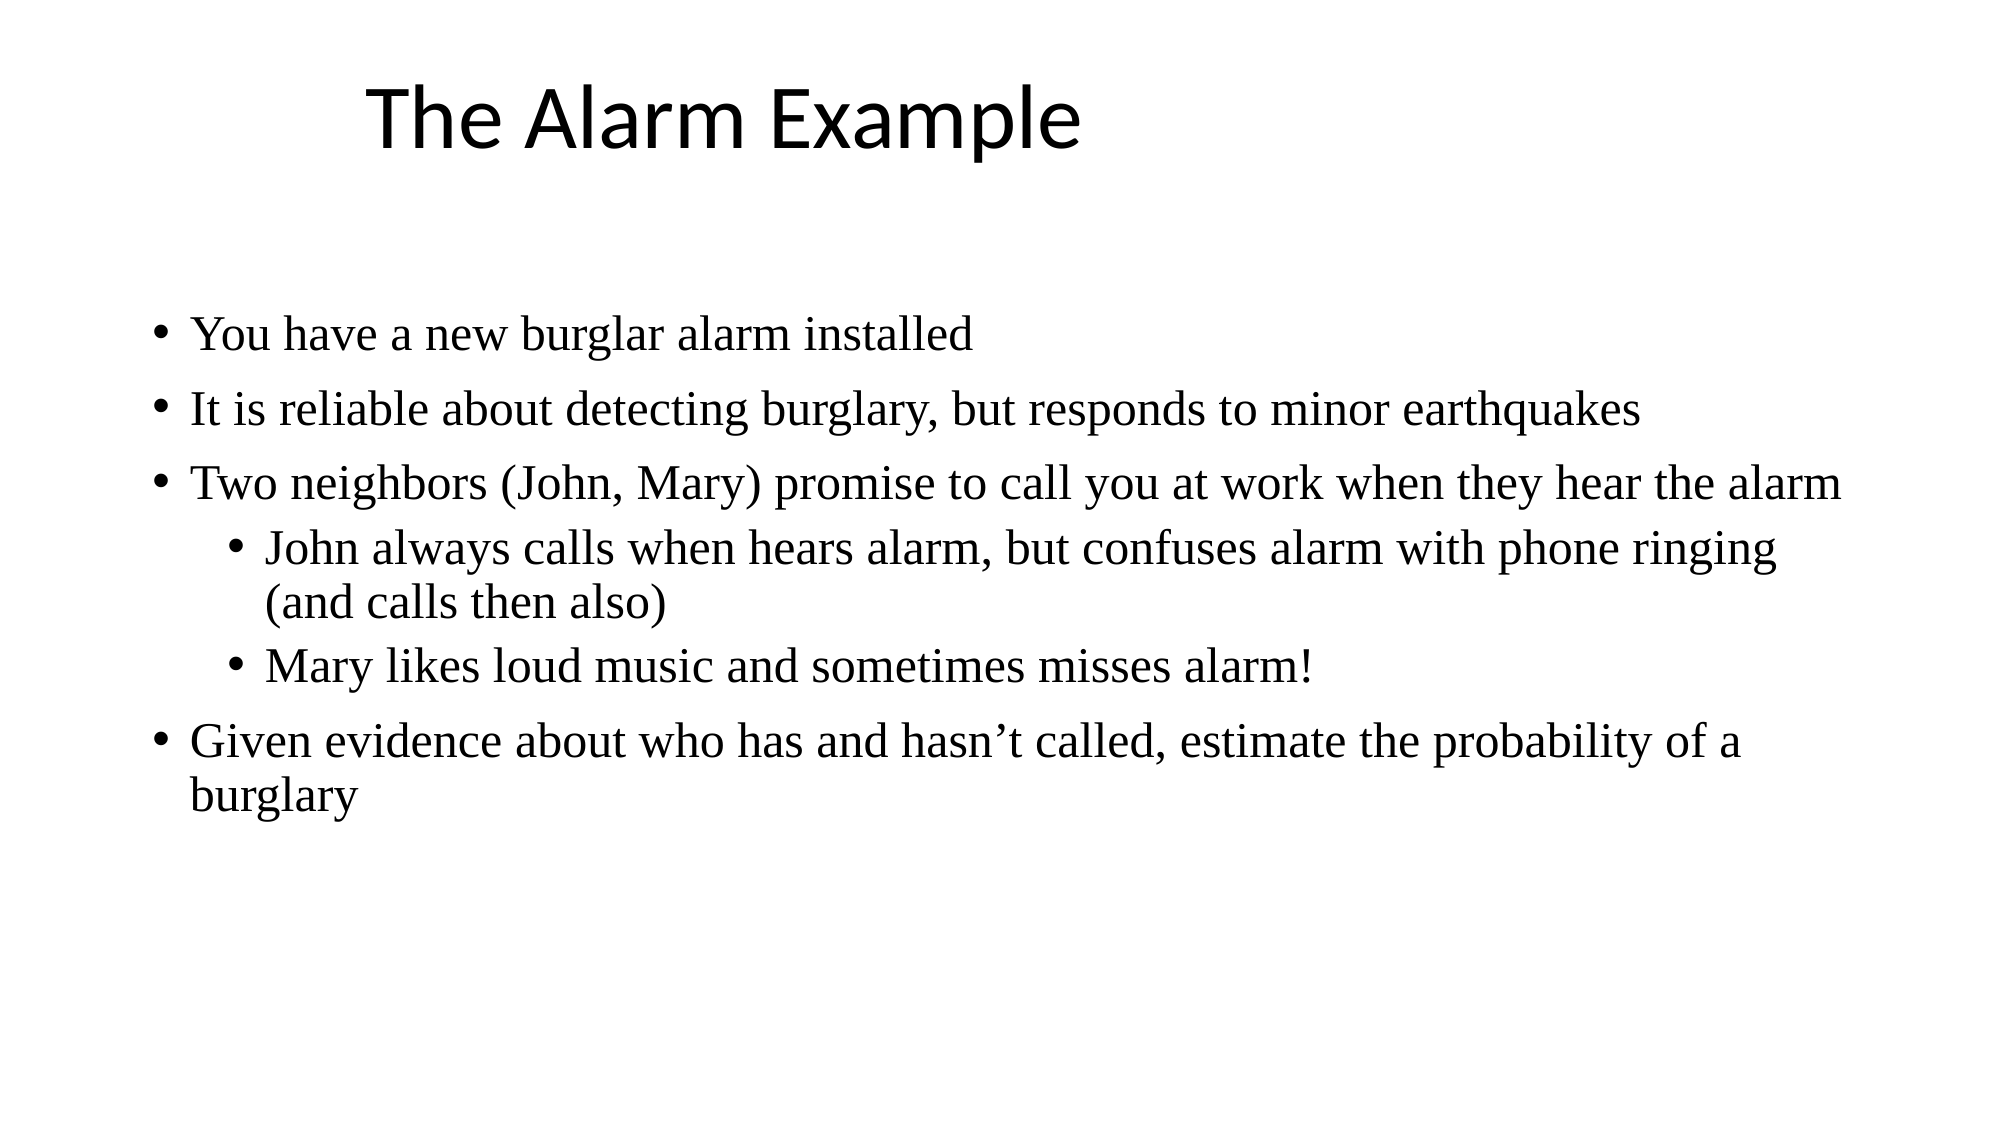

# The Alarm Example
You have a new burglar alarm installed
It is reliable about detecting burglary, but responds to minor earthquakes
Two neighbors (John, Mary) promise to call you at work when they hear the alarm
John always calls when hears alarm, but confuses alarm with phone ringing (and calls then also)
Mary likes loud music and sometimes misses alarm!
Given evidence about who has and hasn’t called, estimate the probability of a burglary